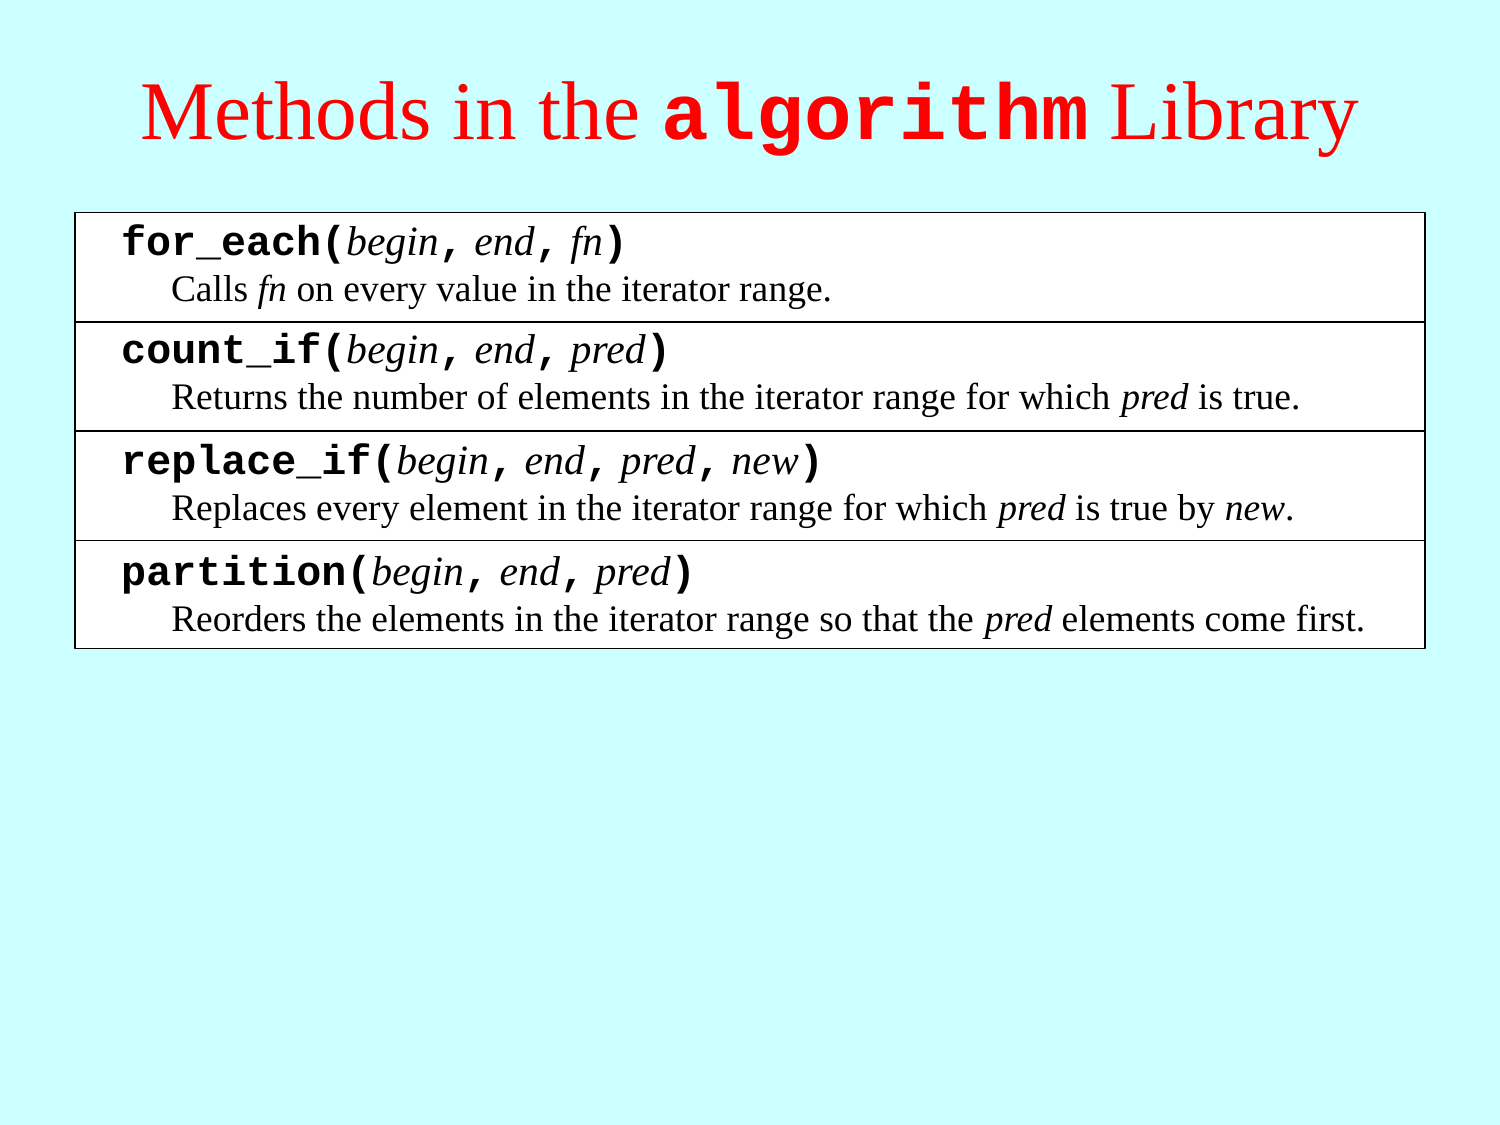

# Methods in the algorithm Library
for_each(begin, end, fn)

Calls fn on every value in the iterator range.
count_if(begin, end, pred)
Returns the number of elements in the iterator range for which pred is true.
replace_if(begin, end, pred, new)
Replaces every element in the iterator range for which pred is true by new.
partition(begin, end, pred)
Reorders the elements in the iterator range so that the pred elements come first.